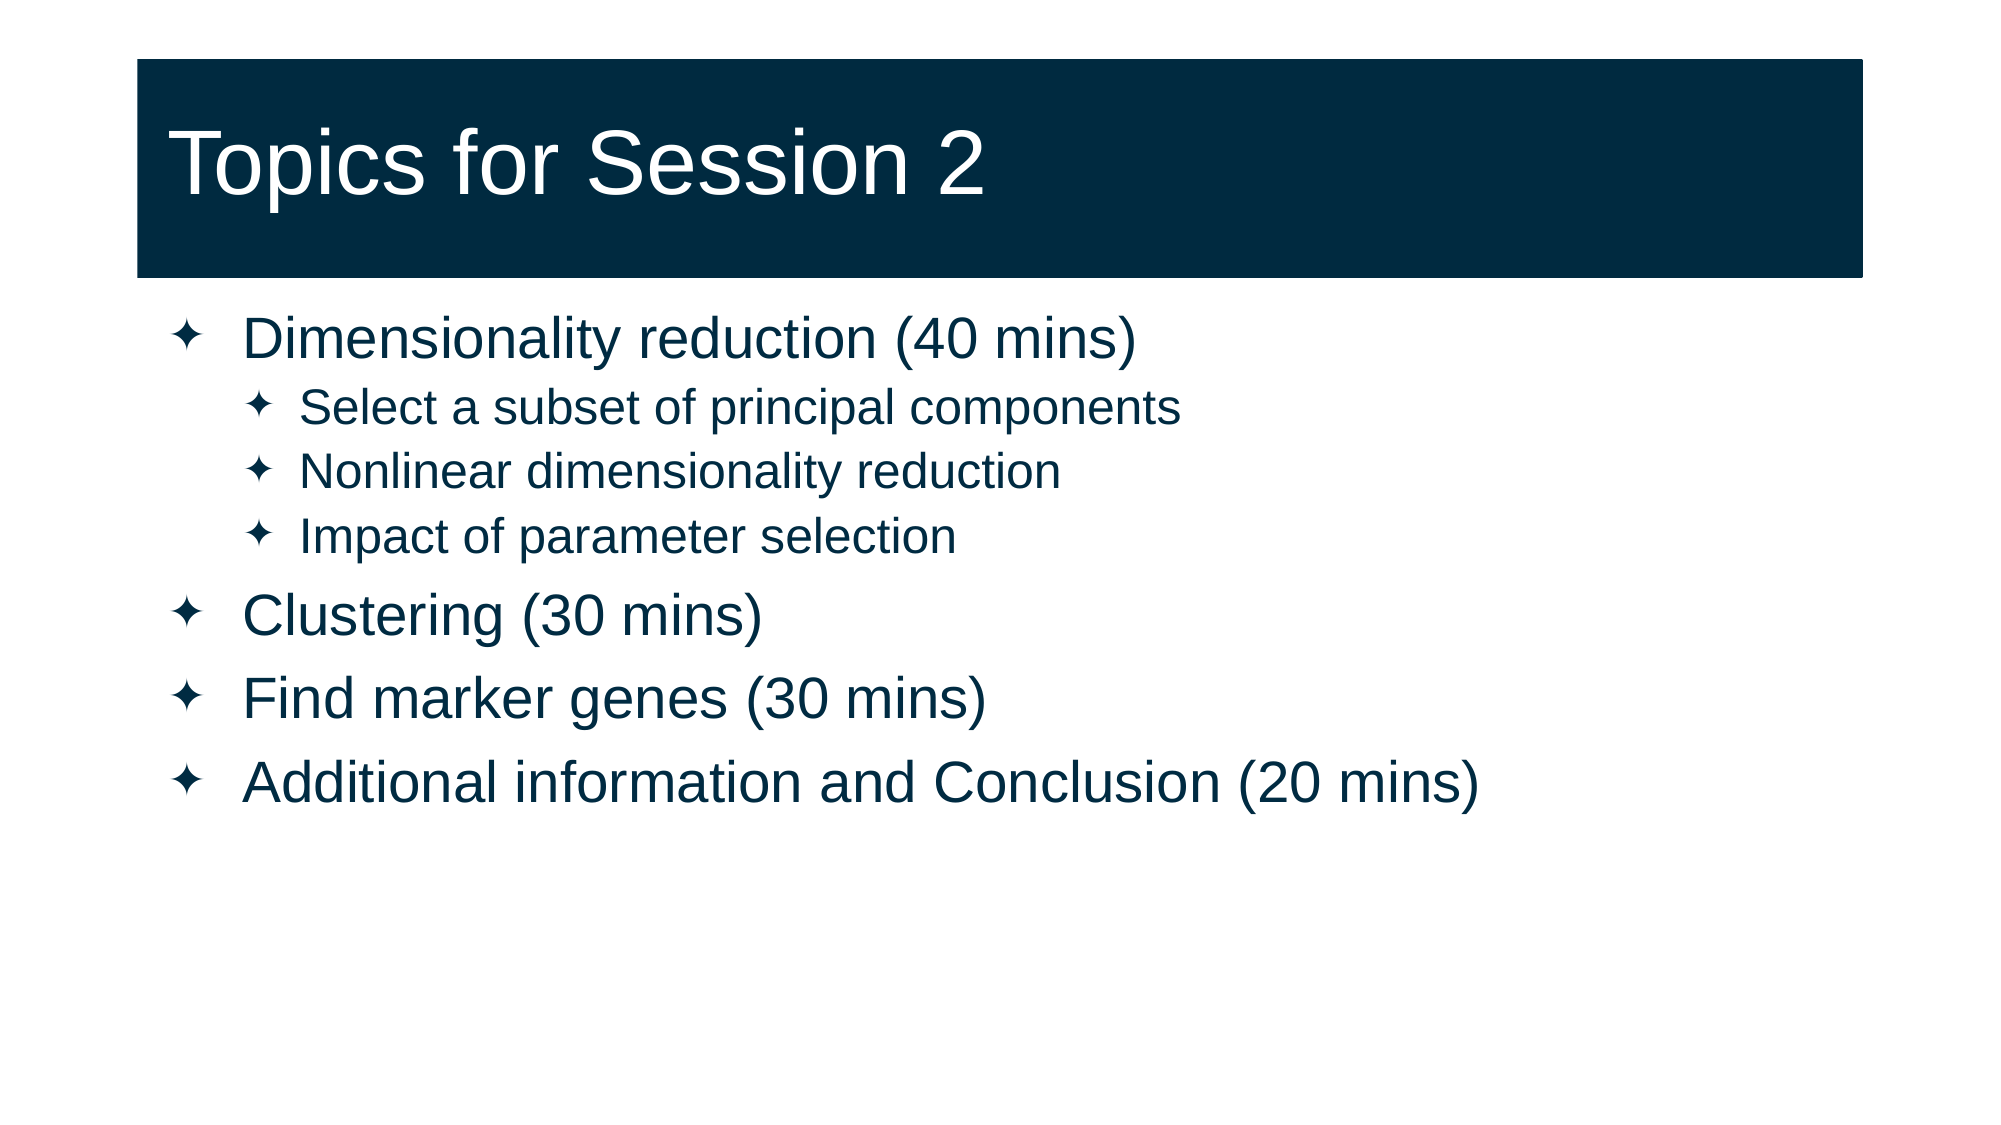

# Topics for Session 2
Dimensionality reduction (40 mins)
Select a subset of principal components
Nonlinear dimensionality reduction
Impact of parameter selection
Clustering (30 mins)
Find marker genes (30 mins)
Additional information and Conclusion (20 mins)